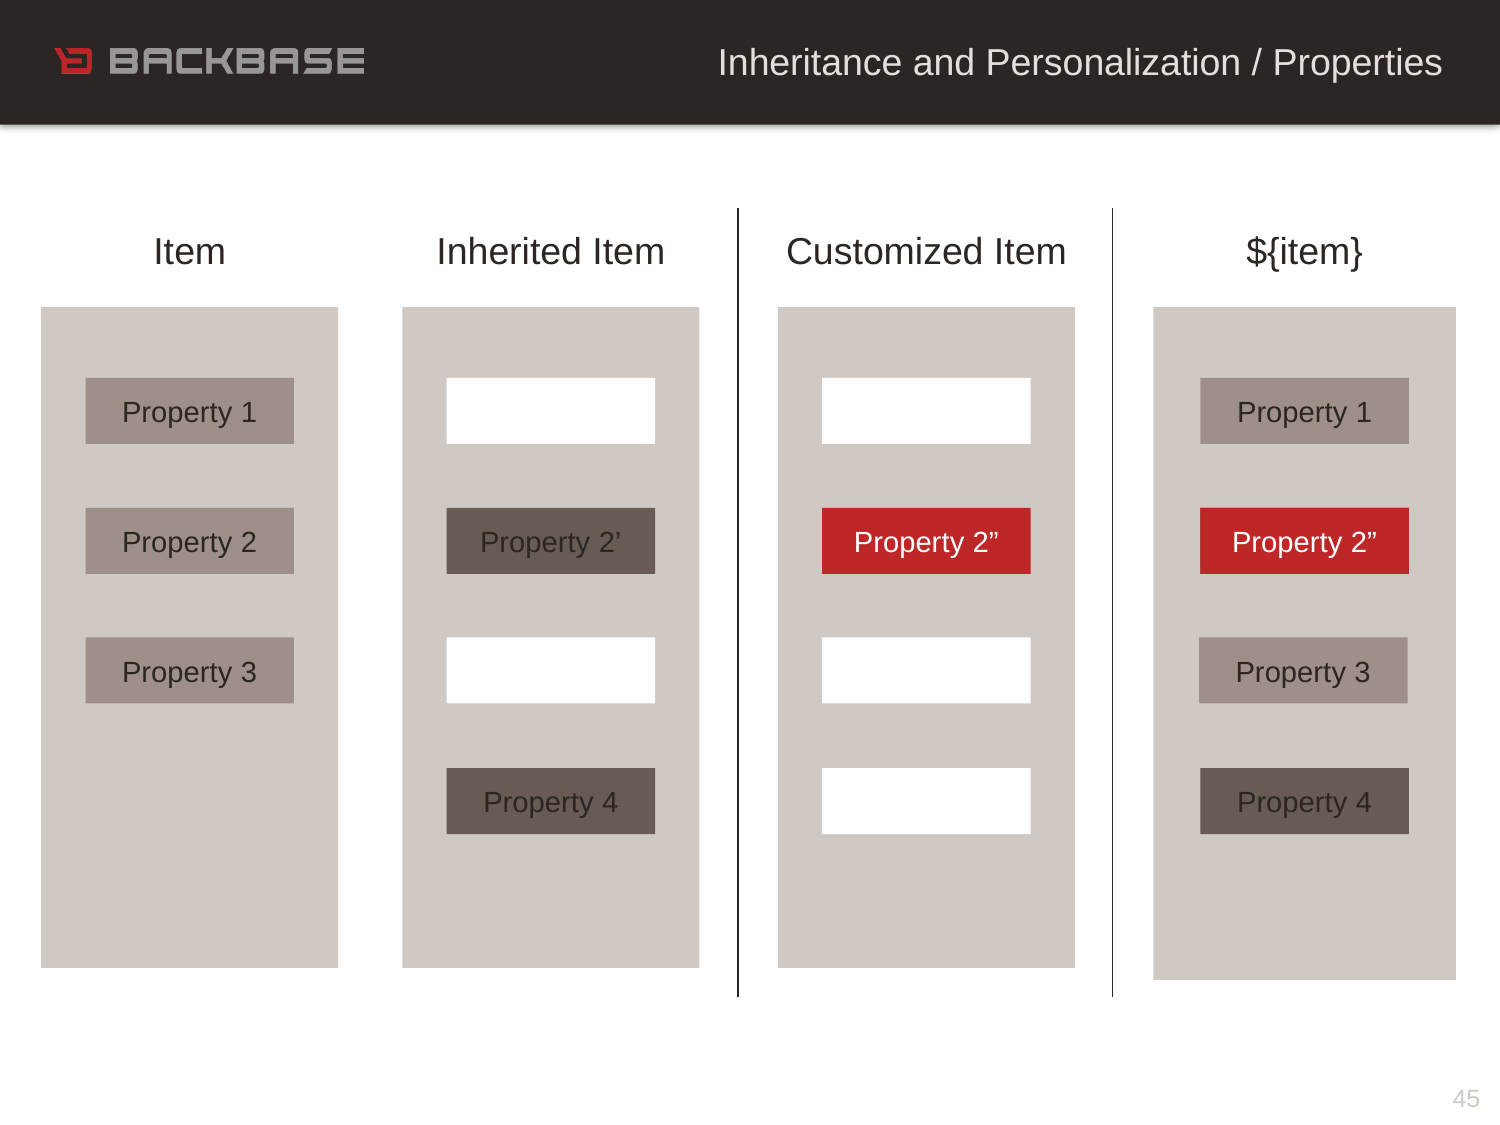

Inheritance and Personalization / Properties
Item
Inherited Item

Property 2’

Property 4
Customized Item

Property 2”

${item}

Property 1
Property 1
Property 2
Property 2
Property 2’
Property 2”
Property 3
Property 3
Property 4
45